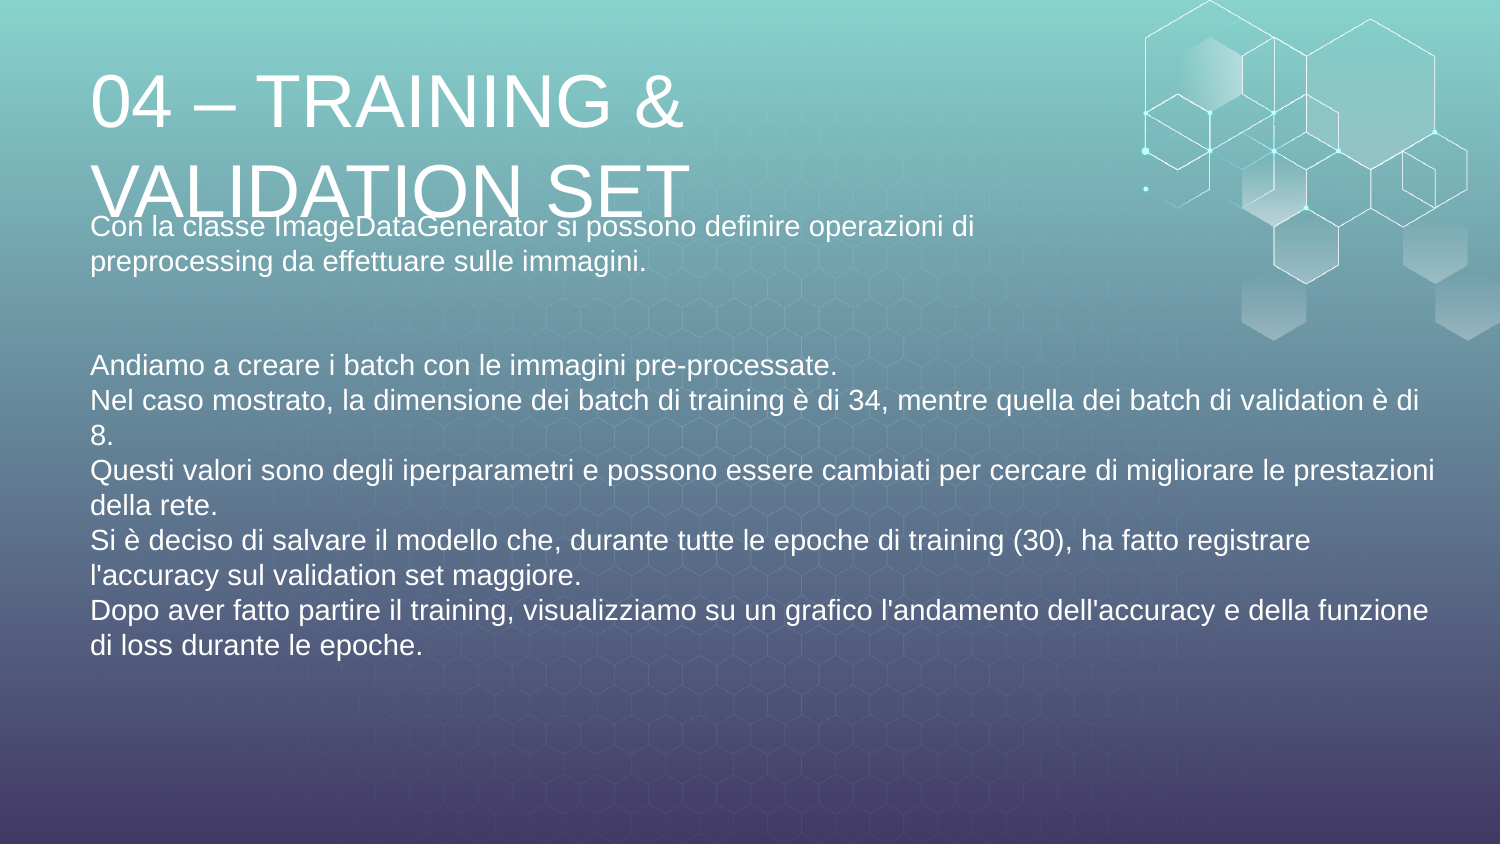

# 04 – TRAINING & VALIDATION SET
Con la classe ImageDataGenerator si possono definire operazioni di preprocessing da effettuare sulle immagini.
Andiamo a creare i batch con le immagini pre-processate.
Nel caso mostrato, la dimensione dei batch di training è di 34, mentre quella dei batch di validation è di 8.
Questi valori sono degli iperparametri e possono essere cambiati per cercare di migliorare le prestazioni della rete.
Si è deciso di salvare il modello che, durante tutte le epoche di training (30), ha fatto registrare l'accuracy sul validation set maggiore.
Dopo aver fatto partire il training, visualizziamo su un grafico l'andamento dell'accuracy e della funzione di loss durante le epoche.